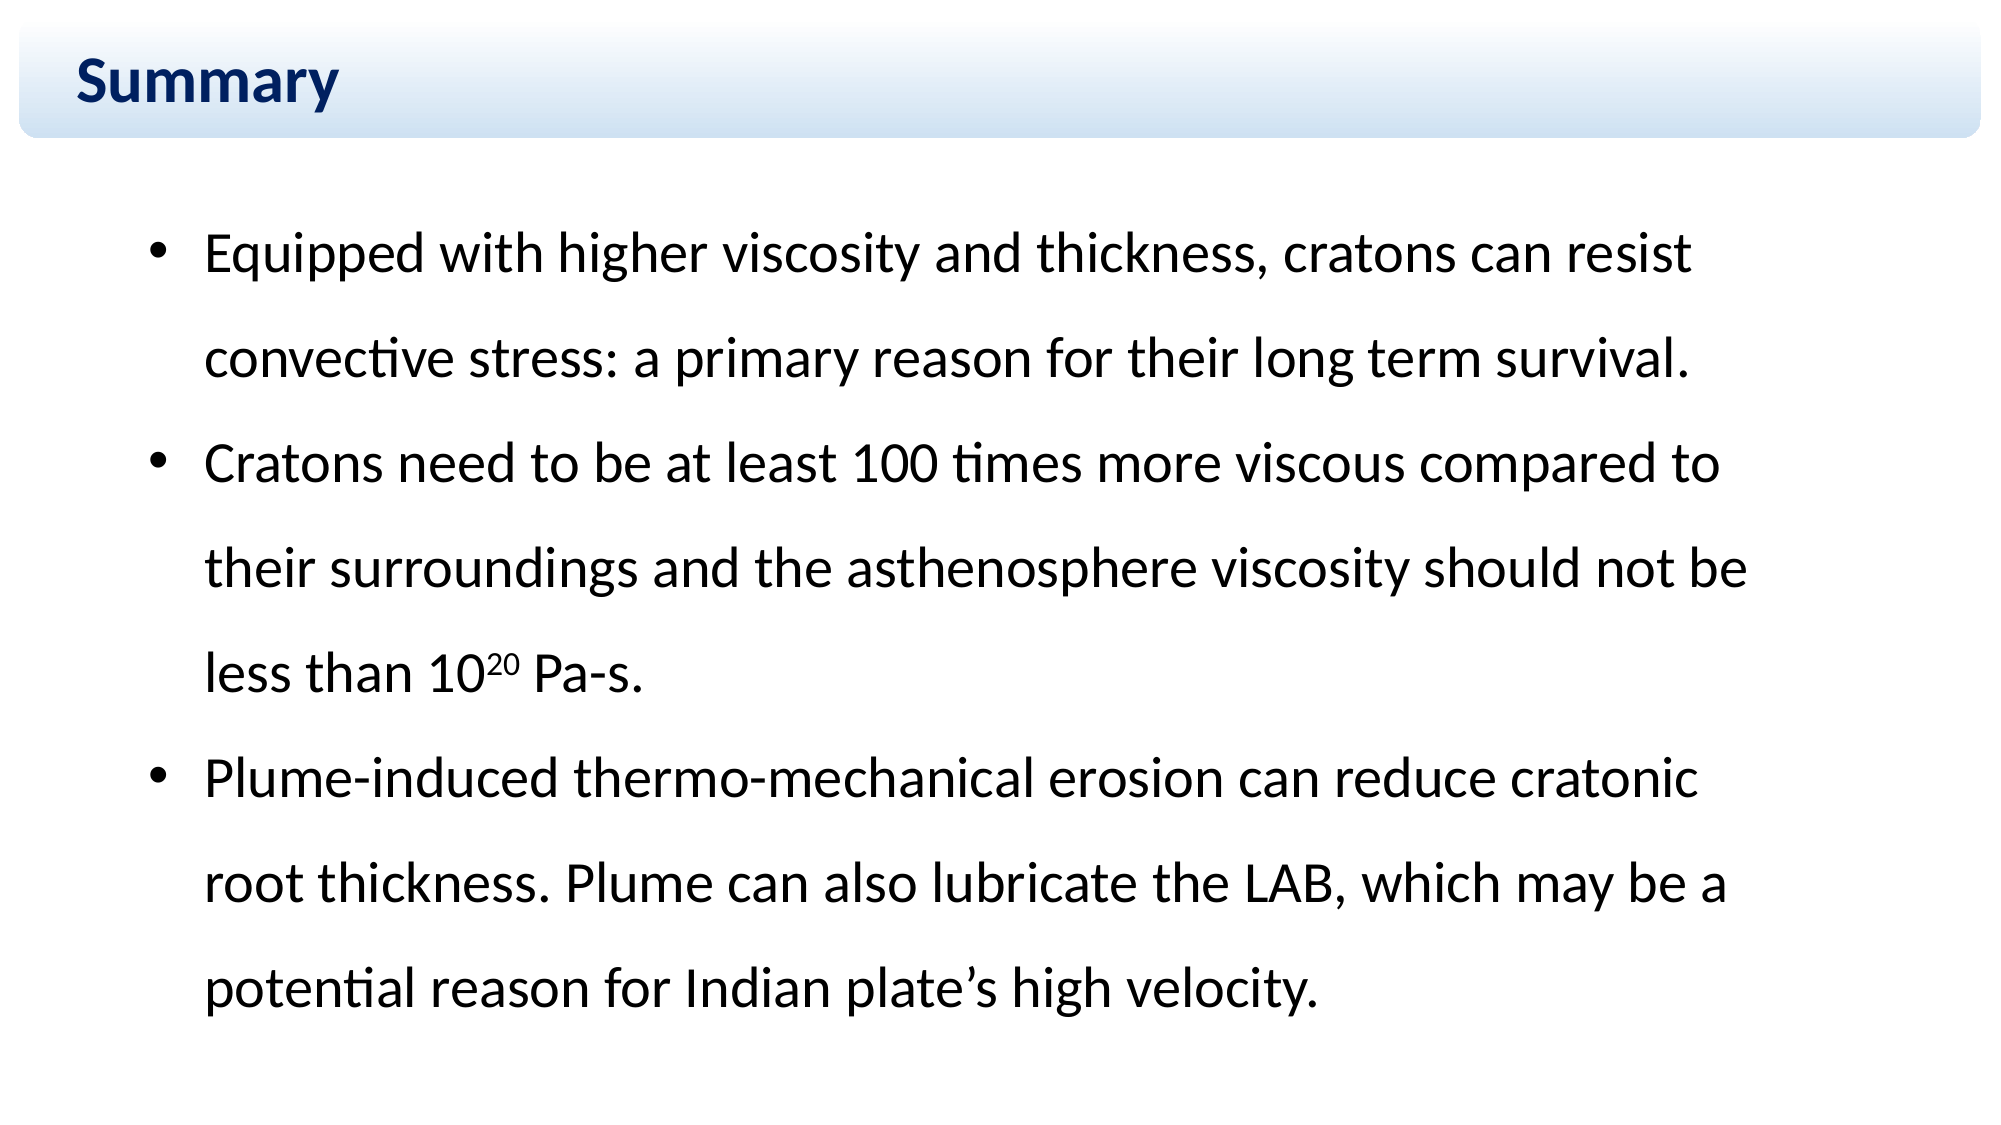

Summary
Equipped with higher viscosity and thickness, cratons can resist convective stress: a primary reason for their long term survival.
Cratons need to be at least 100 times more viscous compared to their surroundings and the asthenosphere viscosity should not be less than 1020 Pa-s.
Plume-induced thermo-mechanical erosion can reduce cratonic root thickness. Plume can also lubricate the LAB, which may be a potential reason for Indian plate’s high velocity.